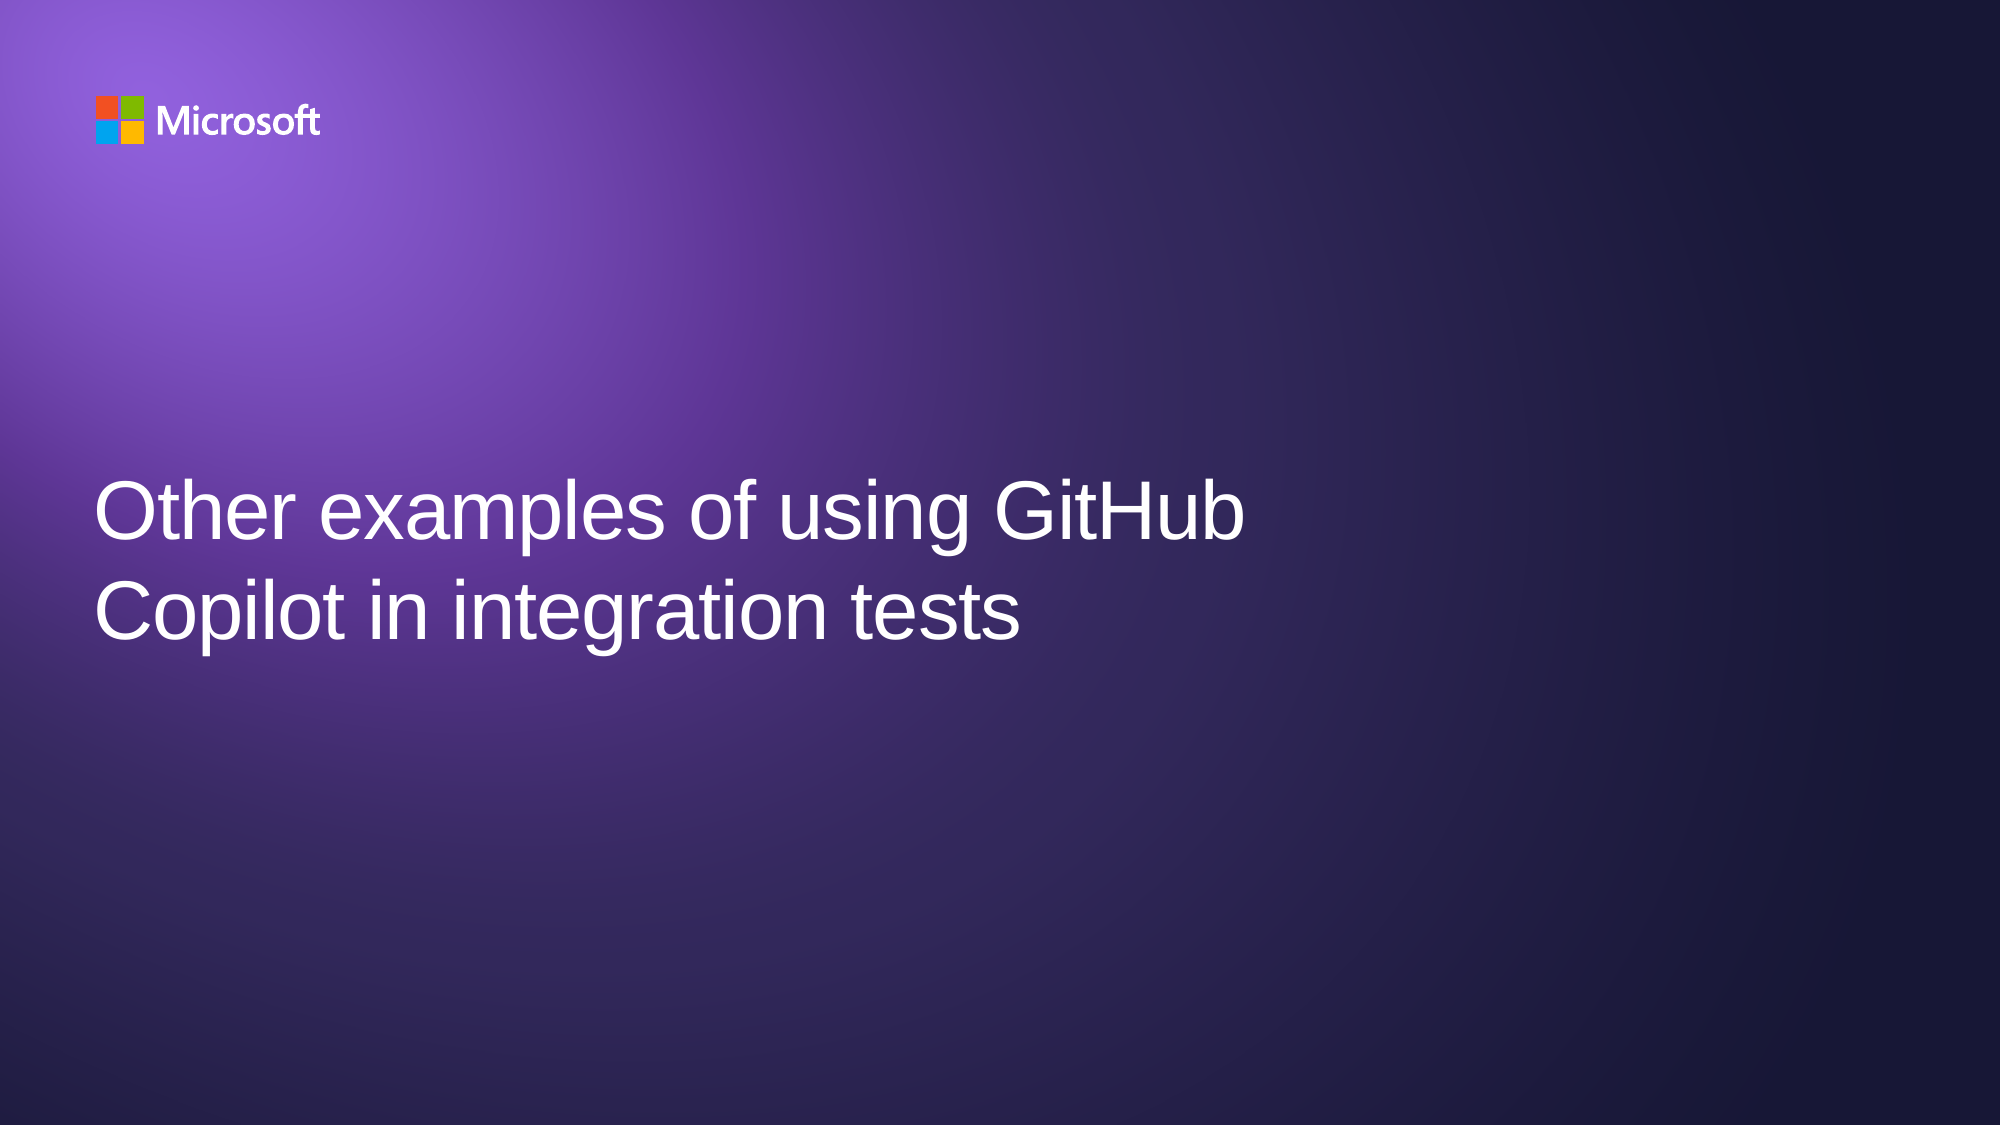

# Other examples of using GitHub Copilot in integration tests